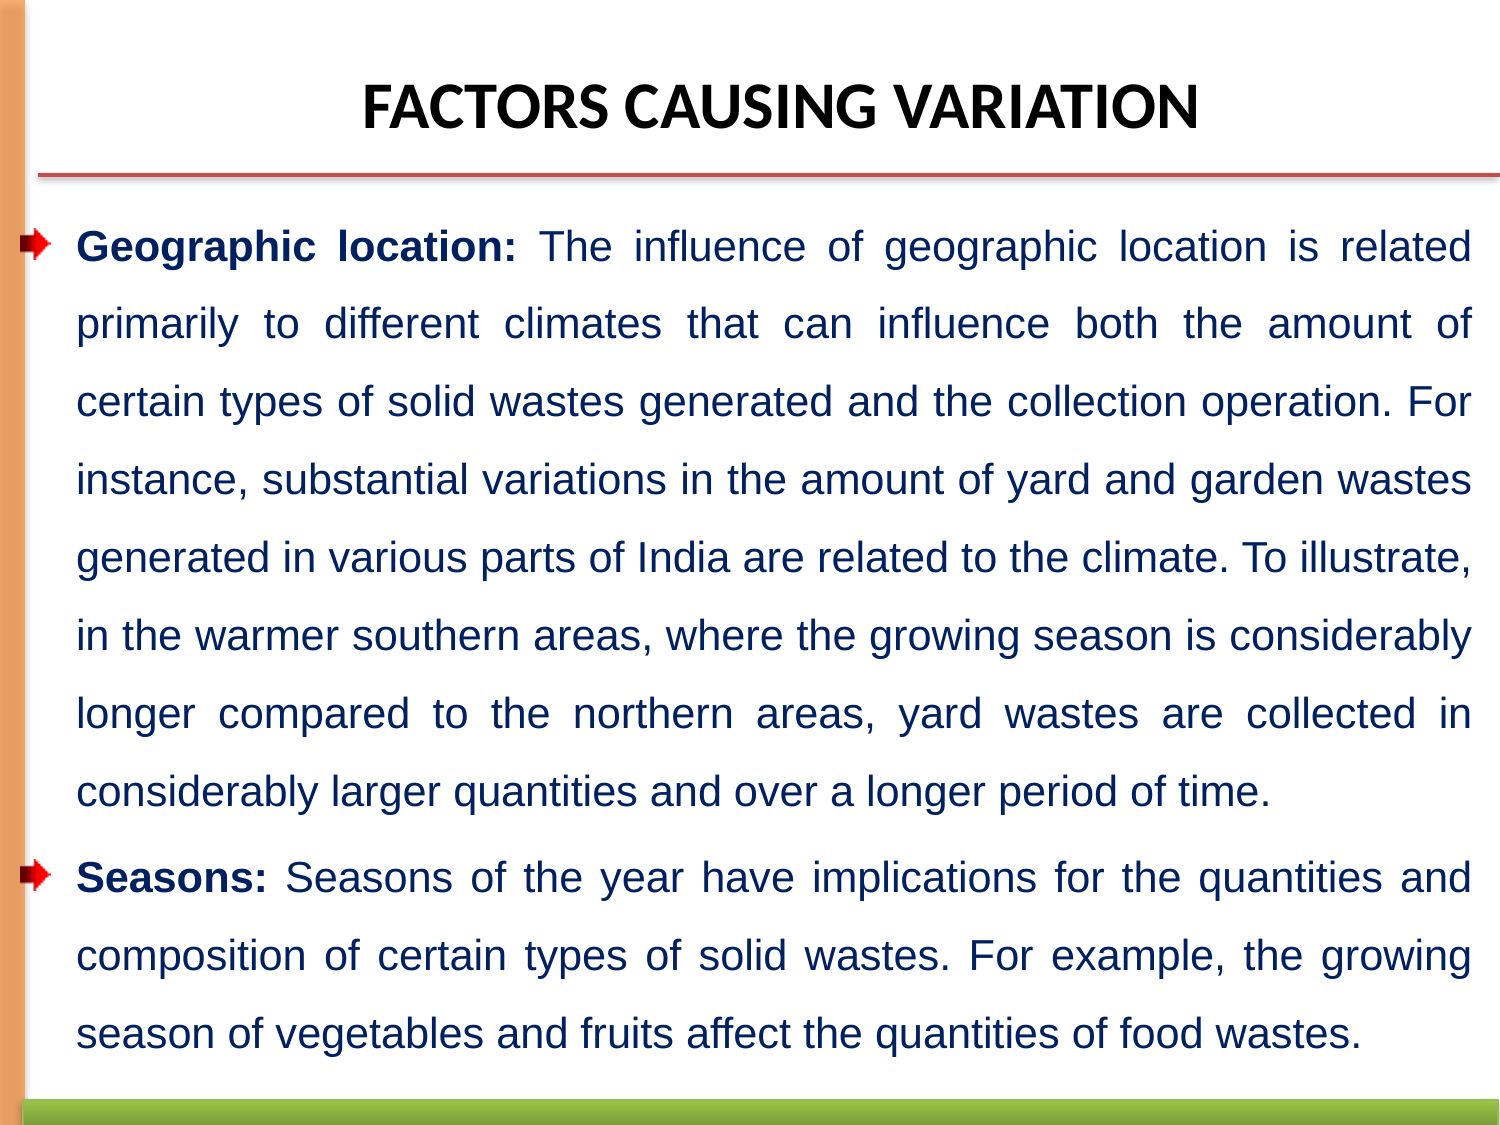

FACTORS CAUSING VARIATION
Geographic location: The influence of geographic location is related primarily to different climates that can influence both the amount of certain types of solid wastes generated and the collection operation. For instance, substantial variations in the amount of yard and garden wastes generated in various parts of India are related to the climate. To illustrate, in the warmer southern areas, where the growing season is considerably longer compared to the northern areas, yard wastes are collected in considerably larger quantities and over a longer period of time.
Seasons: Seasons of the year have implications for the quantities and composition of certain types of solid wastes. For example, the growing season of vegetables and fruits affect the quantities of food wastes.